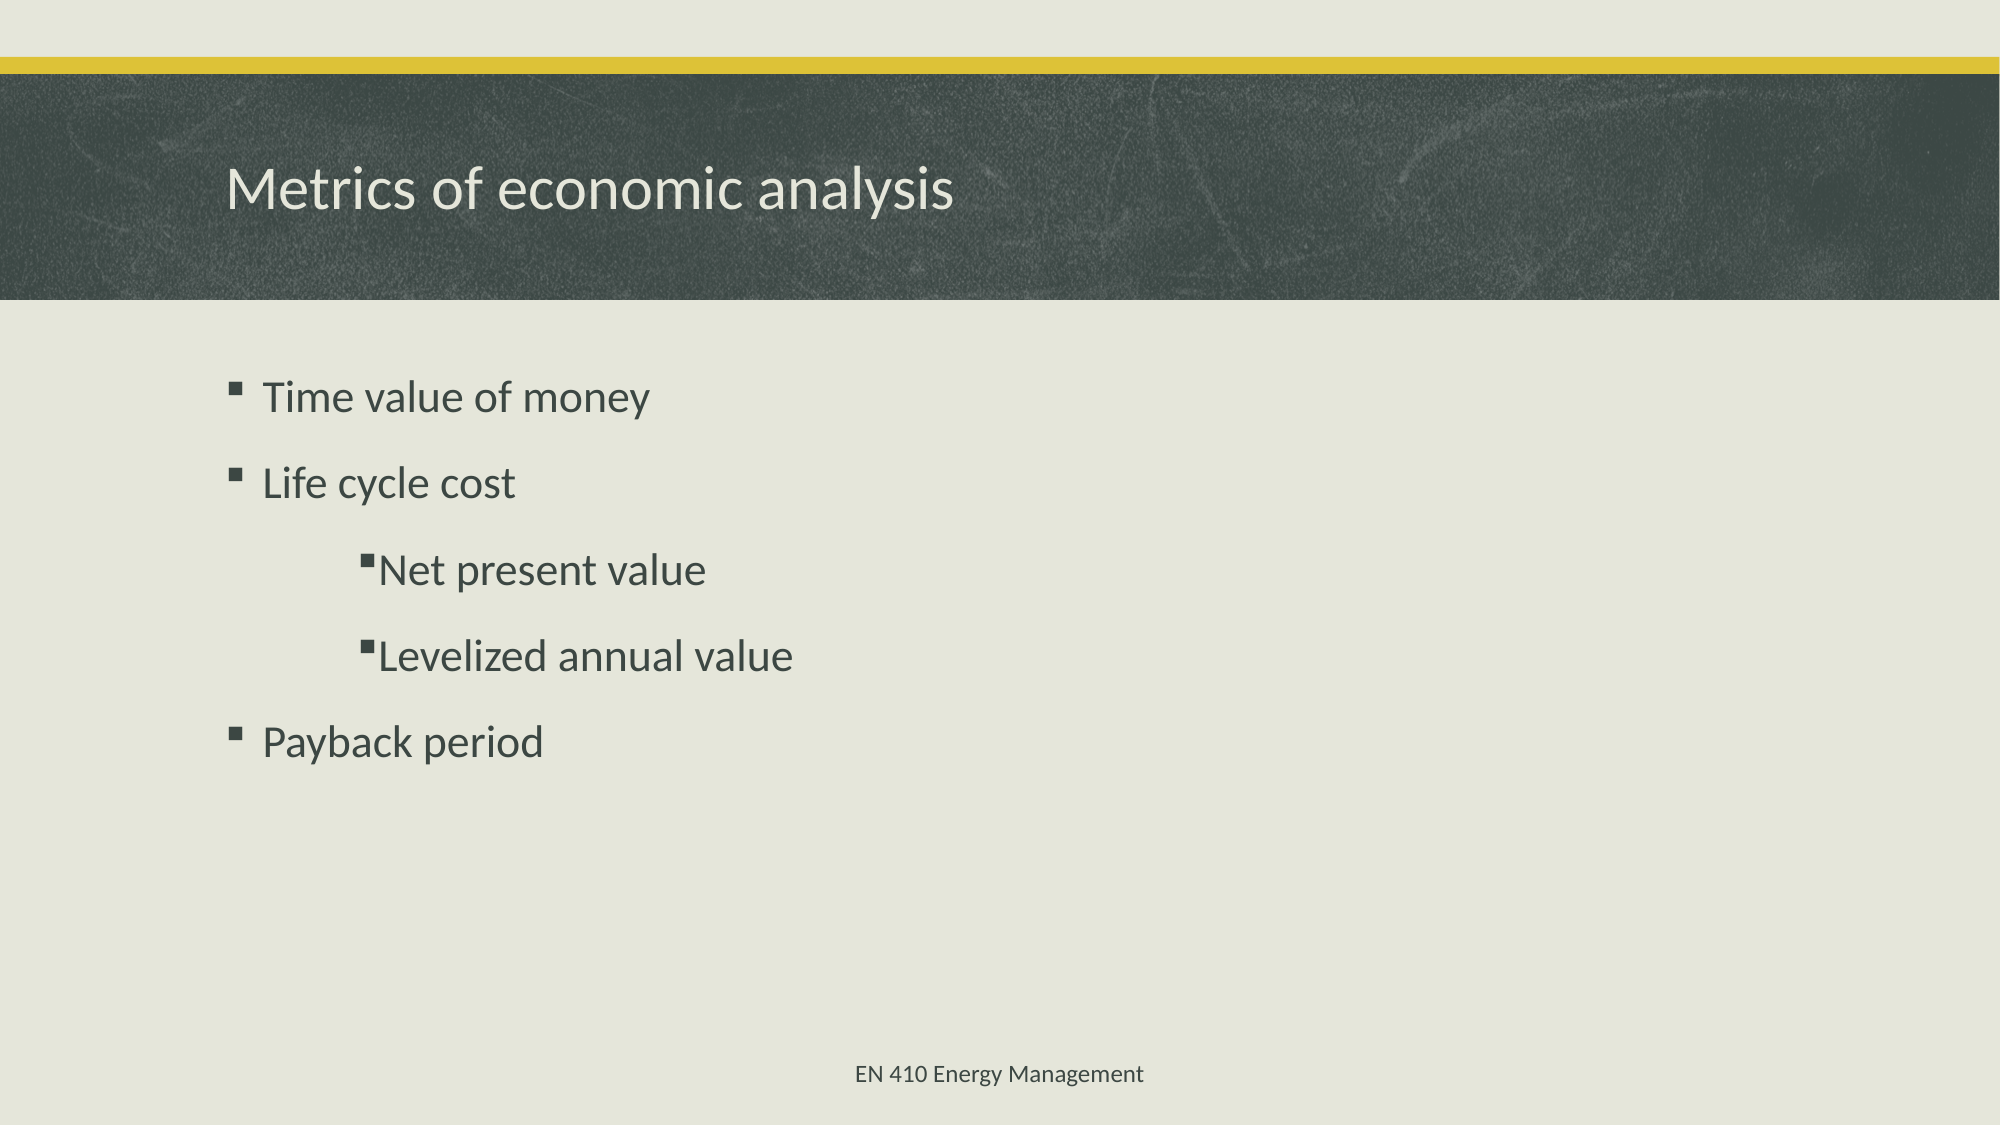

# Metrics of economic analysis
Time value of money
Life cycle cost
Net present value
Levelized annual value
Payback period
EN 410 Energy Management